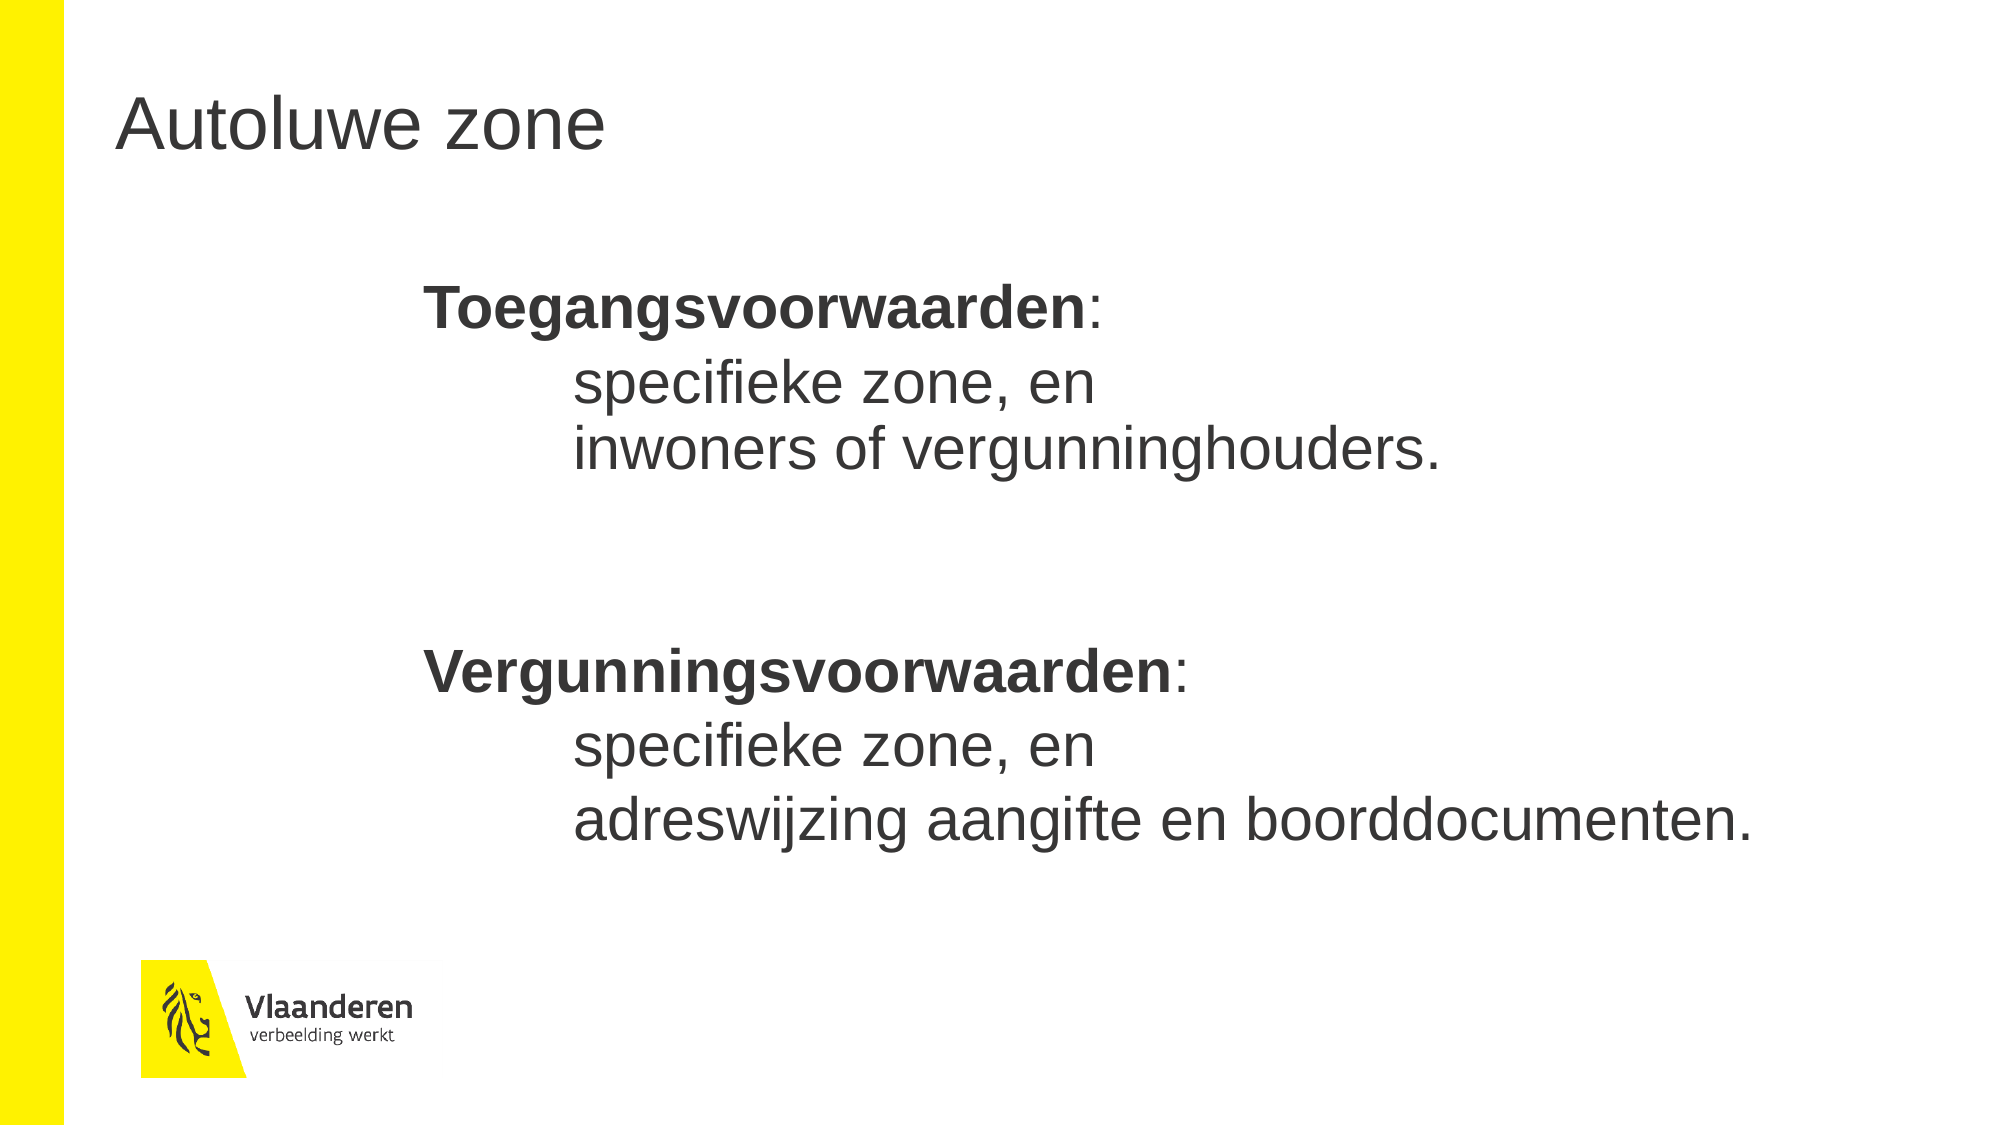

# Autoluwe zone
Toegangsvoorwaarden:
	specifieke zone, en
	inwoners of vergunninghouders.

Vergunningsvoorwaarden:
	specifieke zone, en
	adreswijzing aangifte en boorddocumenten.